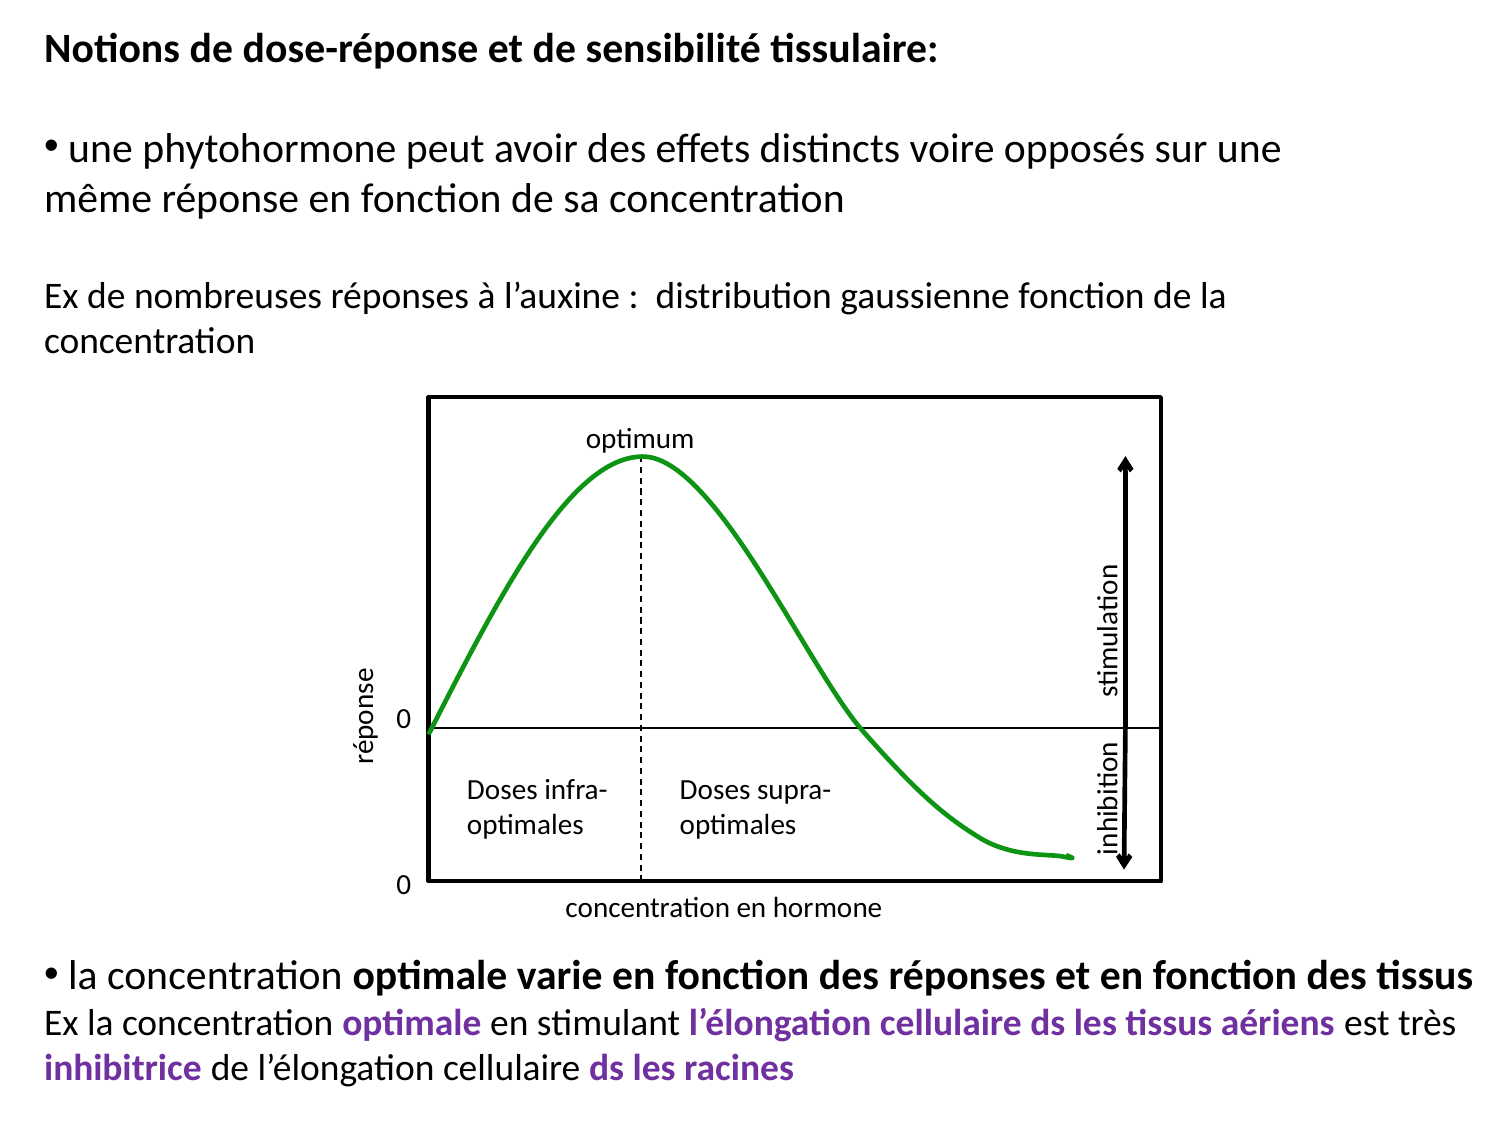

Notions de dose-réponse et de sensibilité tissulaire:

 une phytohormone peut avoir des effets distincts voire opposés sur une même réponse en fonction de sa concentration

Ex de nombreuses réponses à l’auxine :  distribution gaussienne fonction de la concentration

optimum

stimulation
réponse
0
inhibition
Doses infra-optimales
Doses supra-optimales
0
concentration en hormone
 la concentration optimale varie en fonction des réponses et en fonction des tissus
Ex la concentration optimale en stimulant l’élongation cellulaire ds les tissus aériens est très inhibitrice de l’élongation cellulaire ds les racines